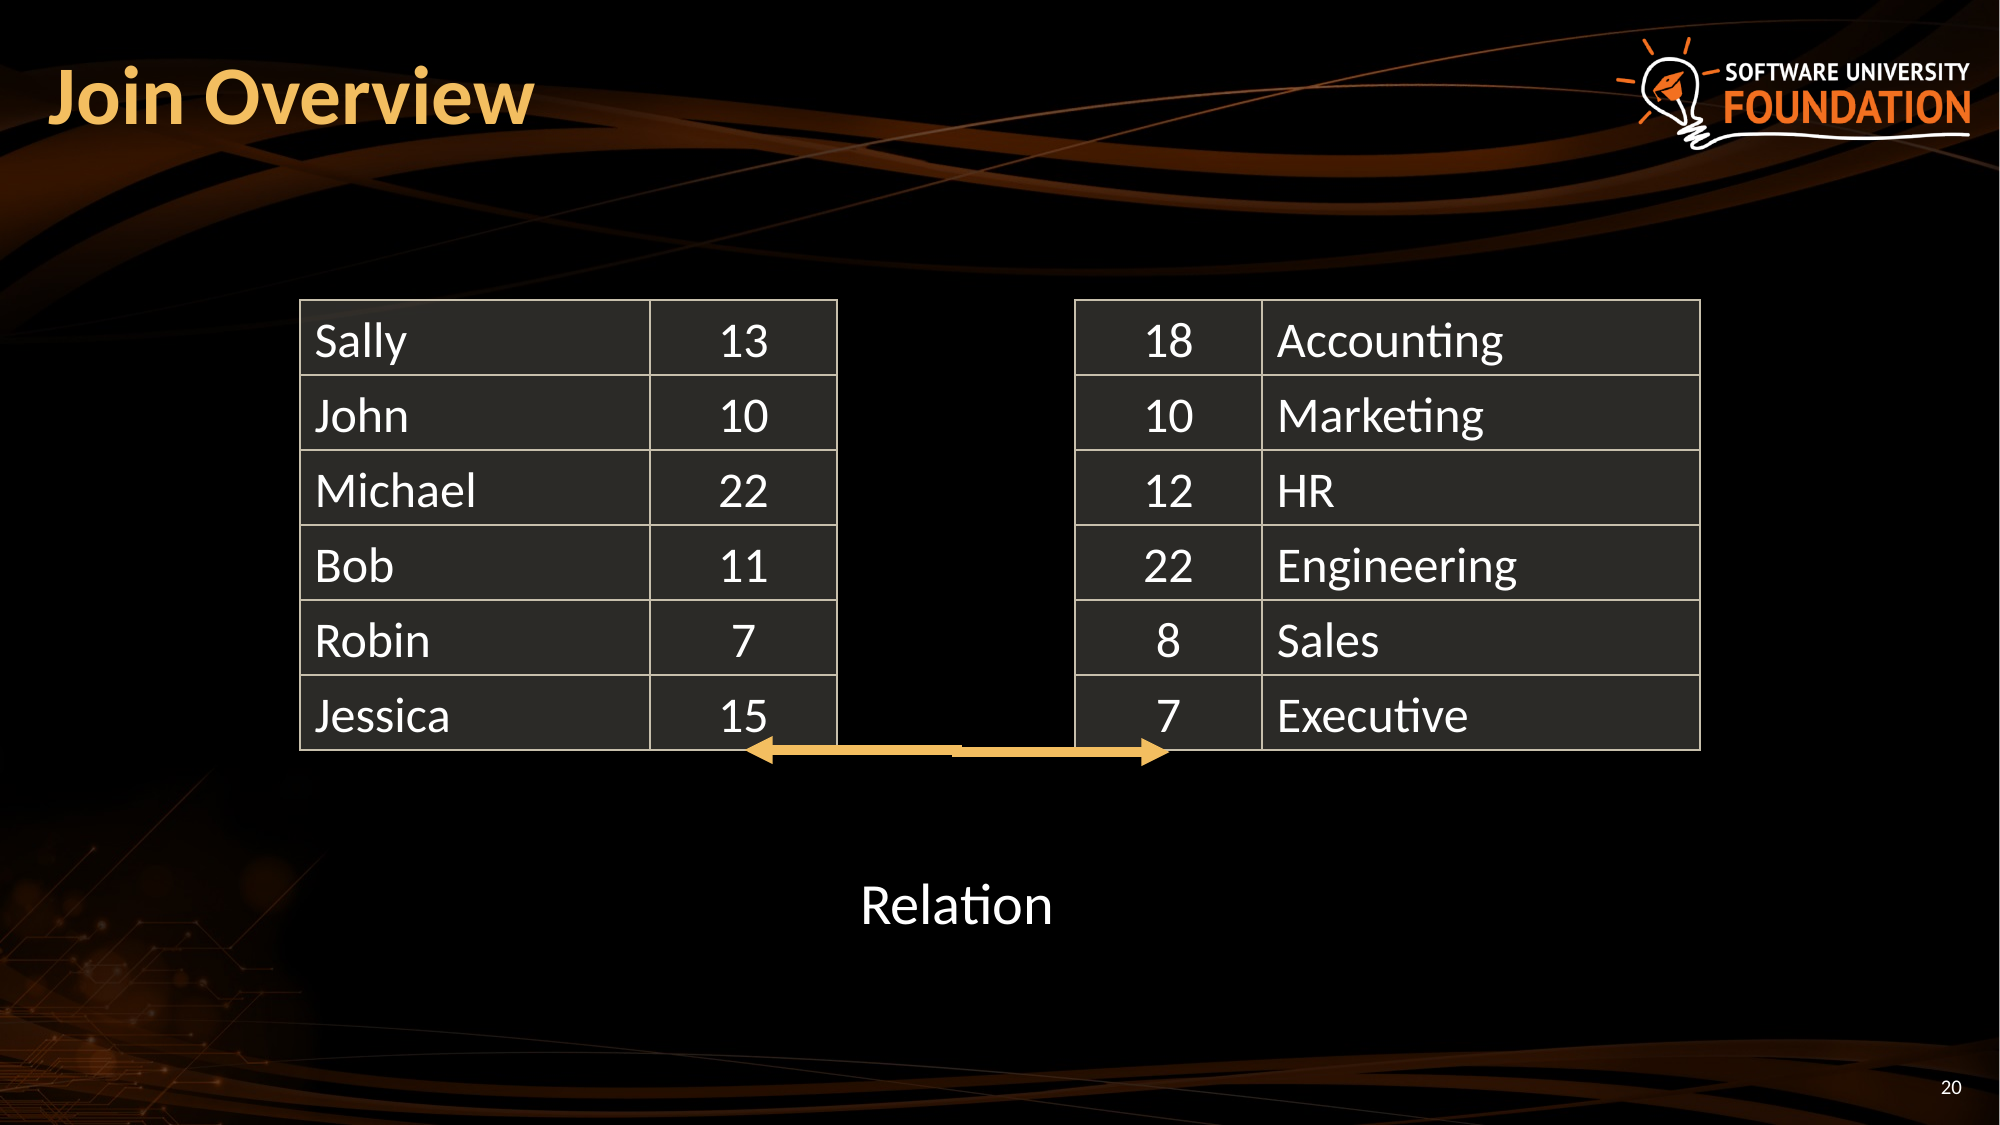

# Join Overview
Sally
13
18
Accounting
John
10
10
Marketing
Michael
22
12
HR
Bob
11
22
Engineering
Robin
7
8
Sales
Jessica
15
7
Executive
Relation
20